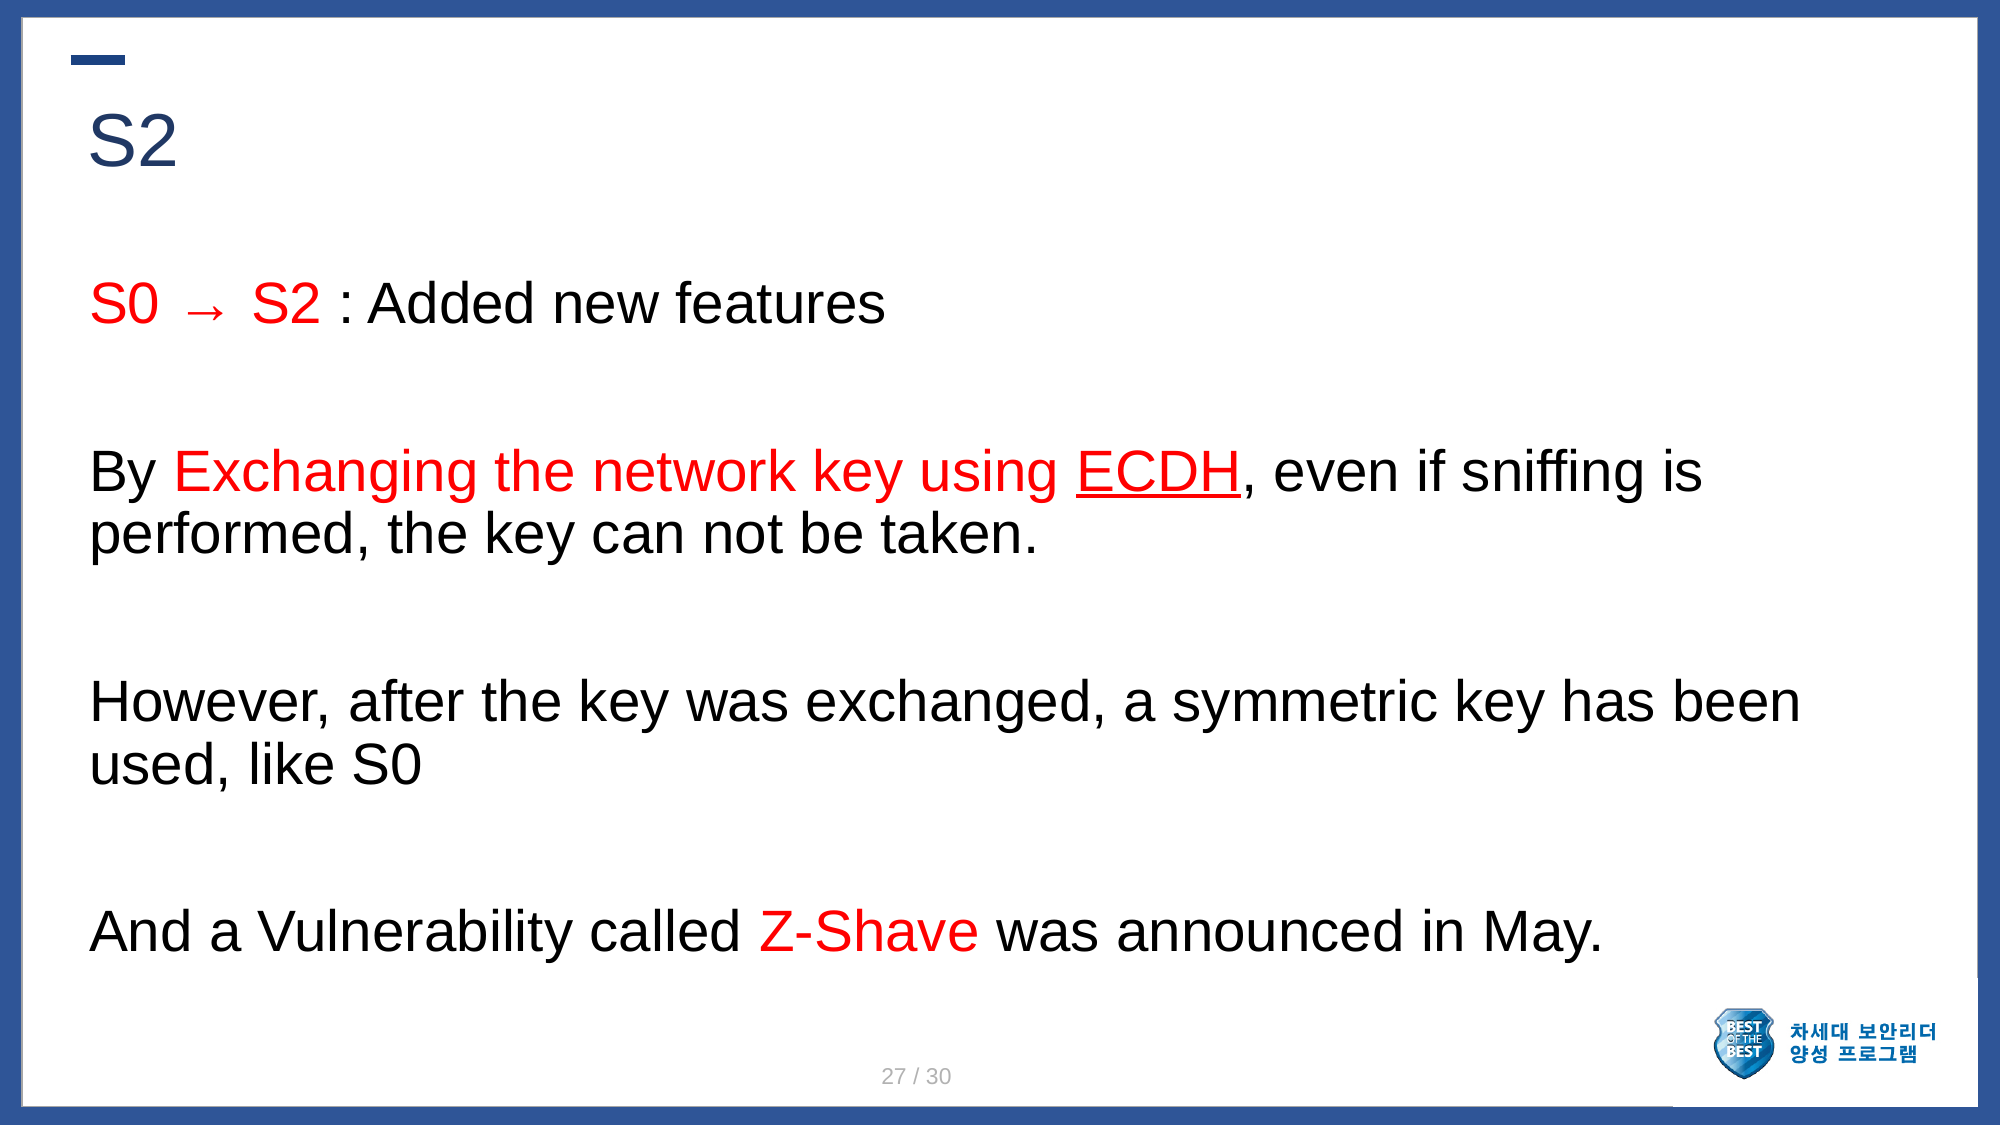

# S2
S0 → S2 : Added new features

By Exchanging the network key using ECDH, even if sniffing is performed, the key can not be taken.

However, after the key was exchanged, a symmetric key has been used, like S0

And a Vulnerability called Z-Shave was announced in May.
27 / 30